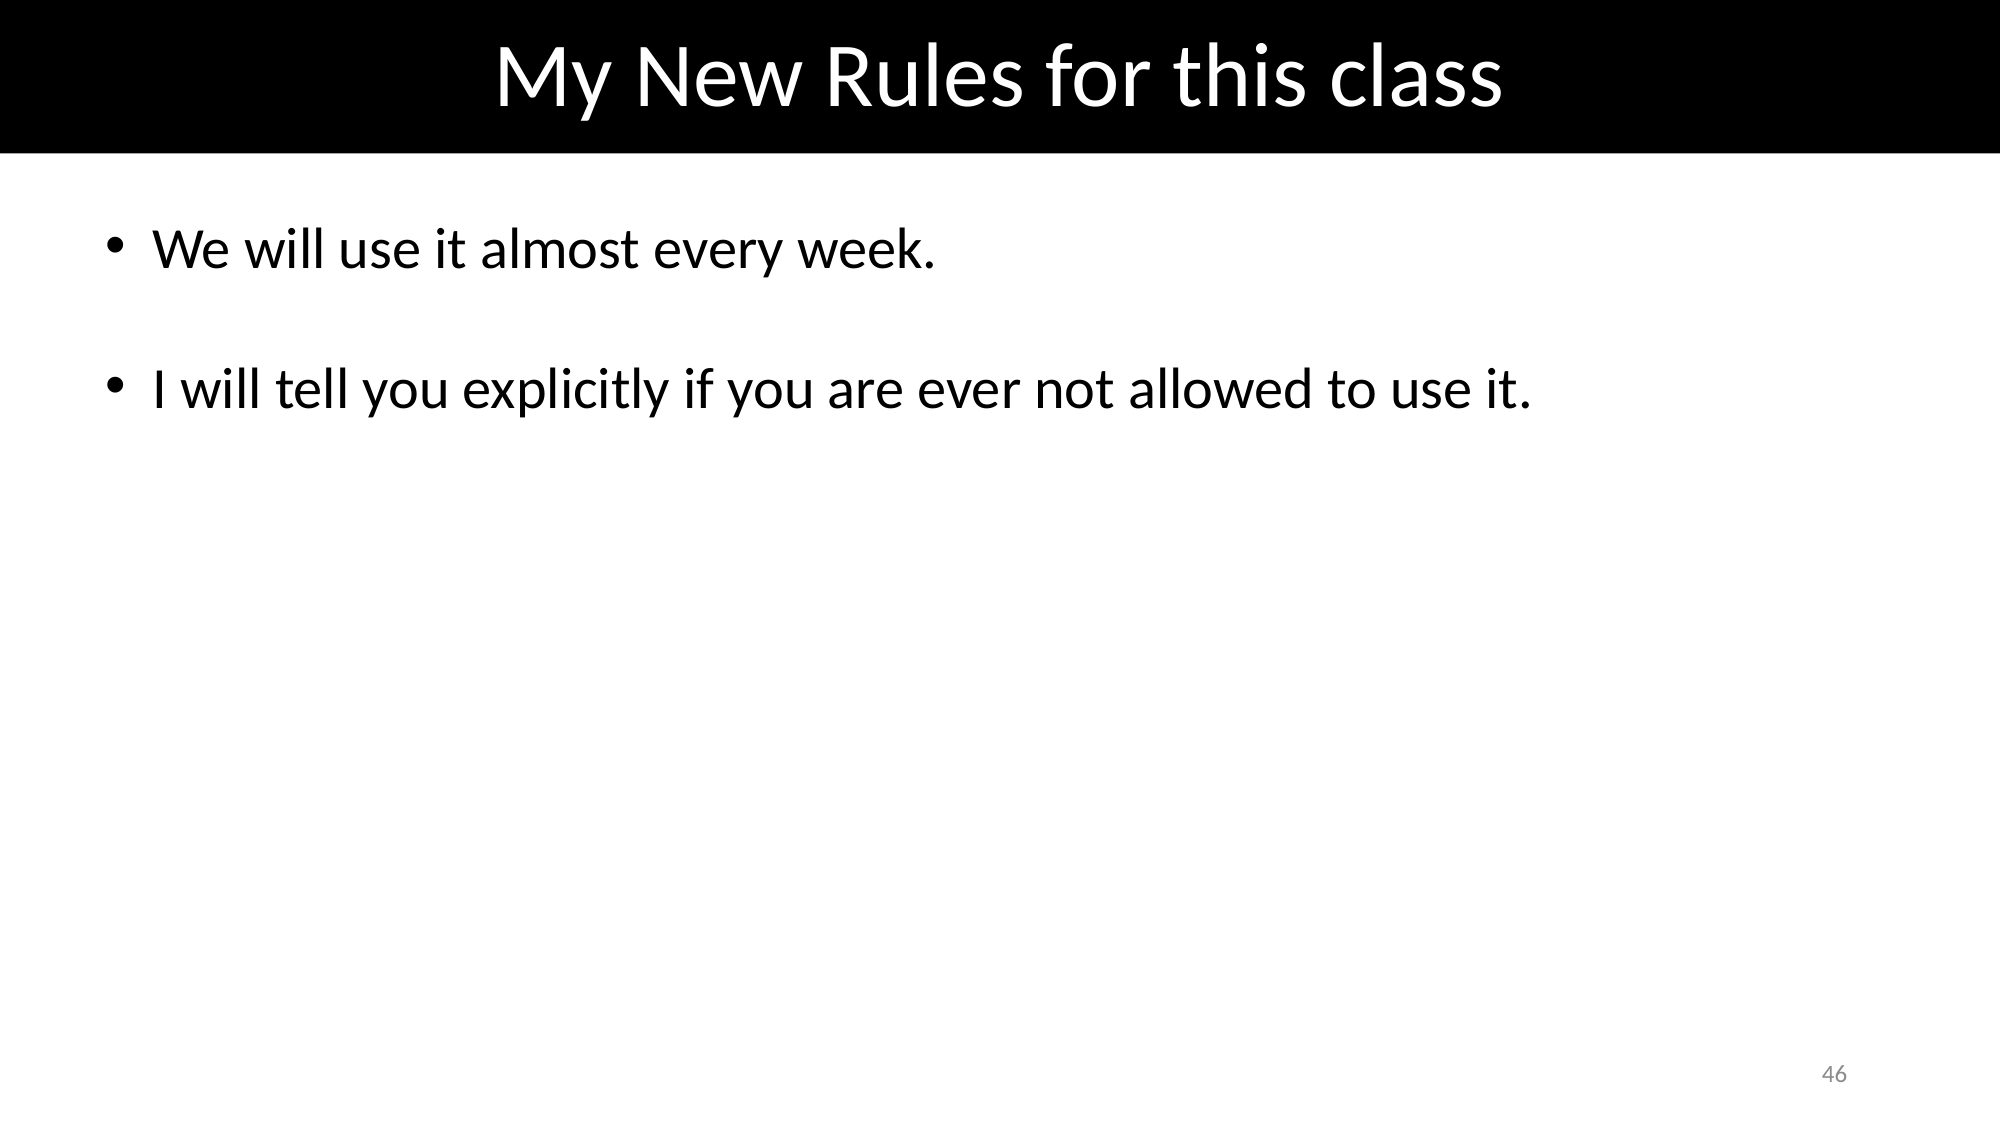

# My New Rules for this class
We will use it almost every week.

I will tell you explicitly if you are ever not allowed to use it.

46